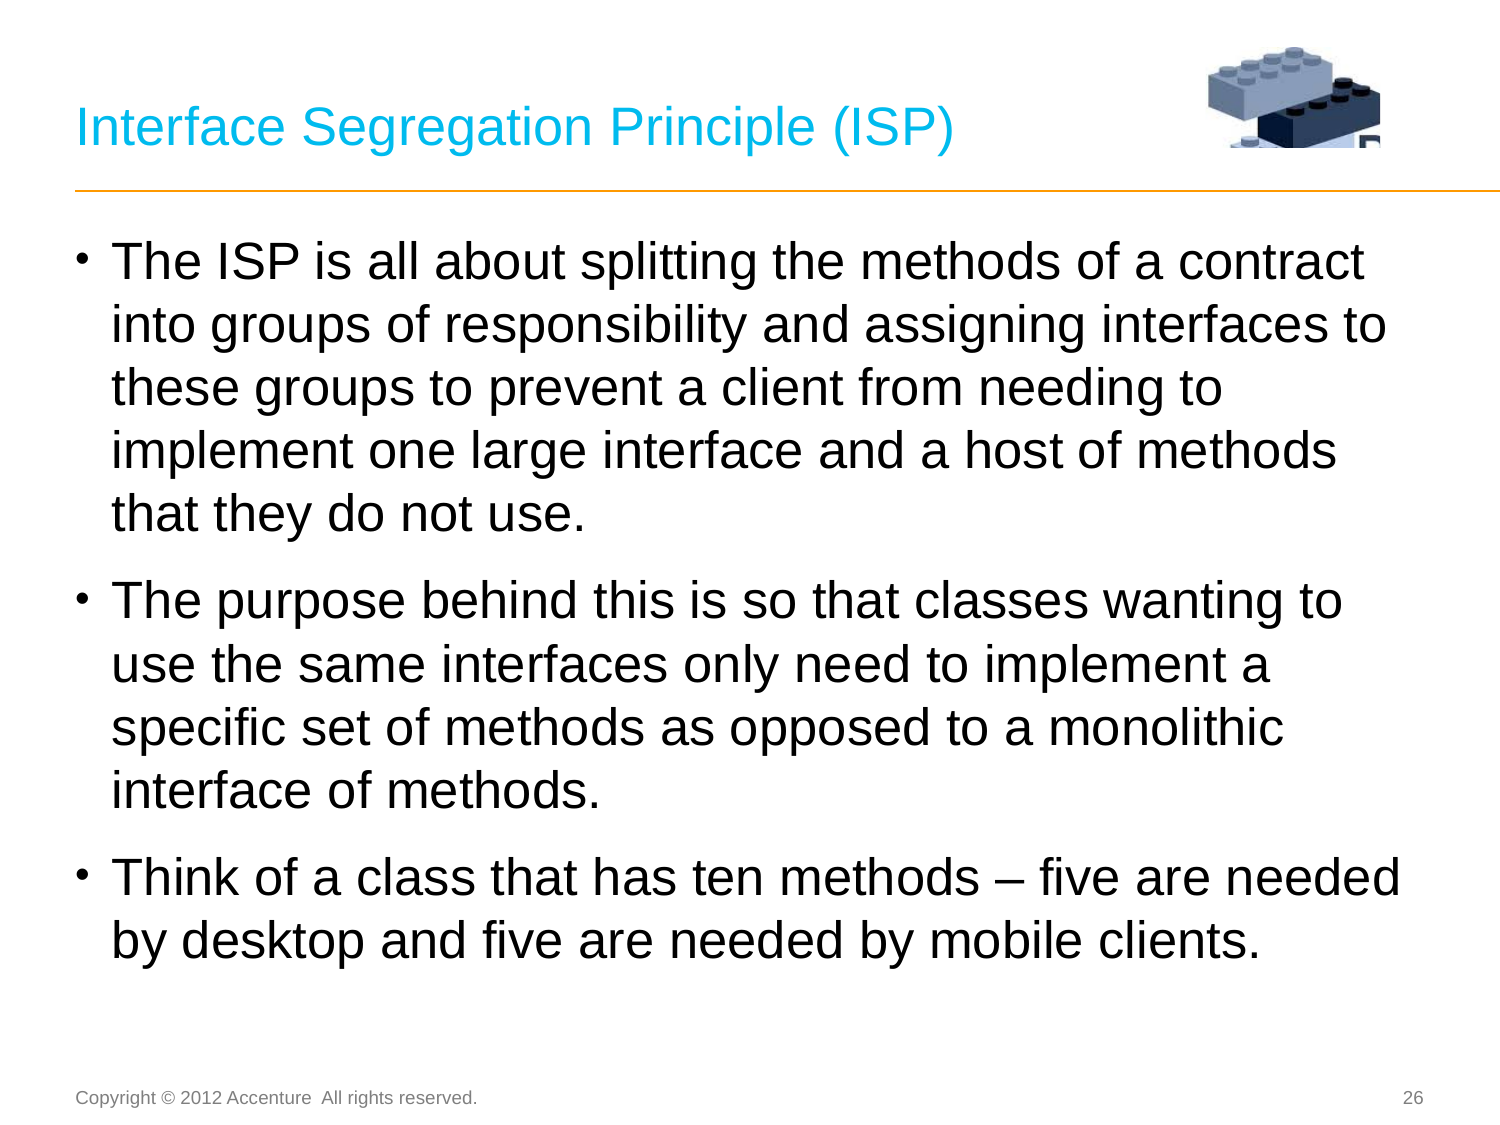

# Interface Segregation Principle (ISP)
The ISP is all about splitting the methods of a contract into groups of responsibility and assigning interfaces to these groups to prevent a client from needing to implement one large interface and a host of methods that they do not use.
The purpose behind this is so that classes wanting to use the same interfaces only need to implement a specific set of methods as opposed to a monolithic  interface of methods.
Think of a class that has ten methods – five are needed by desktop and five are needed by mobile clients.